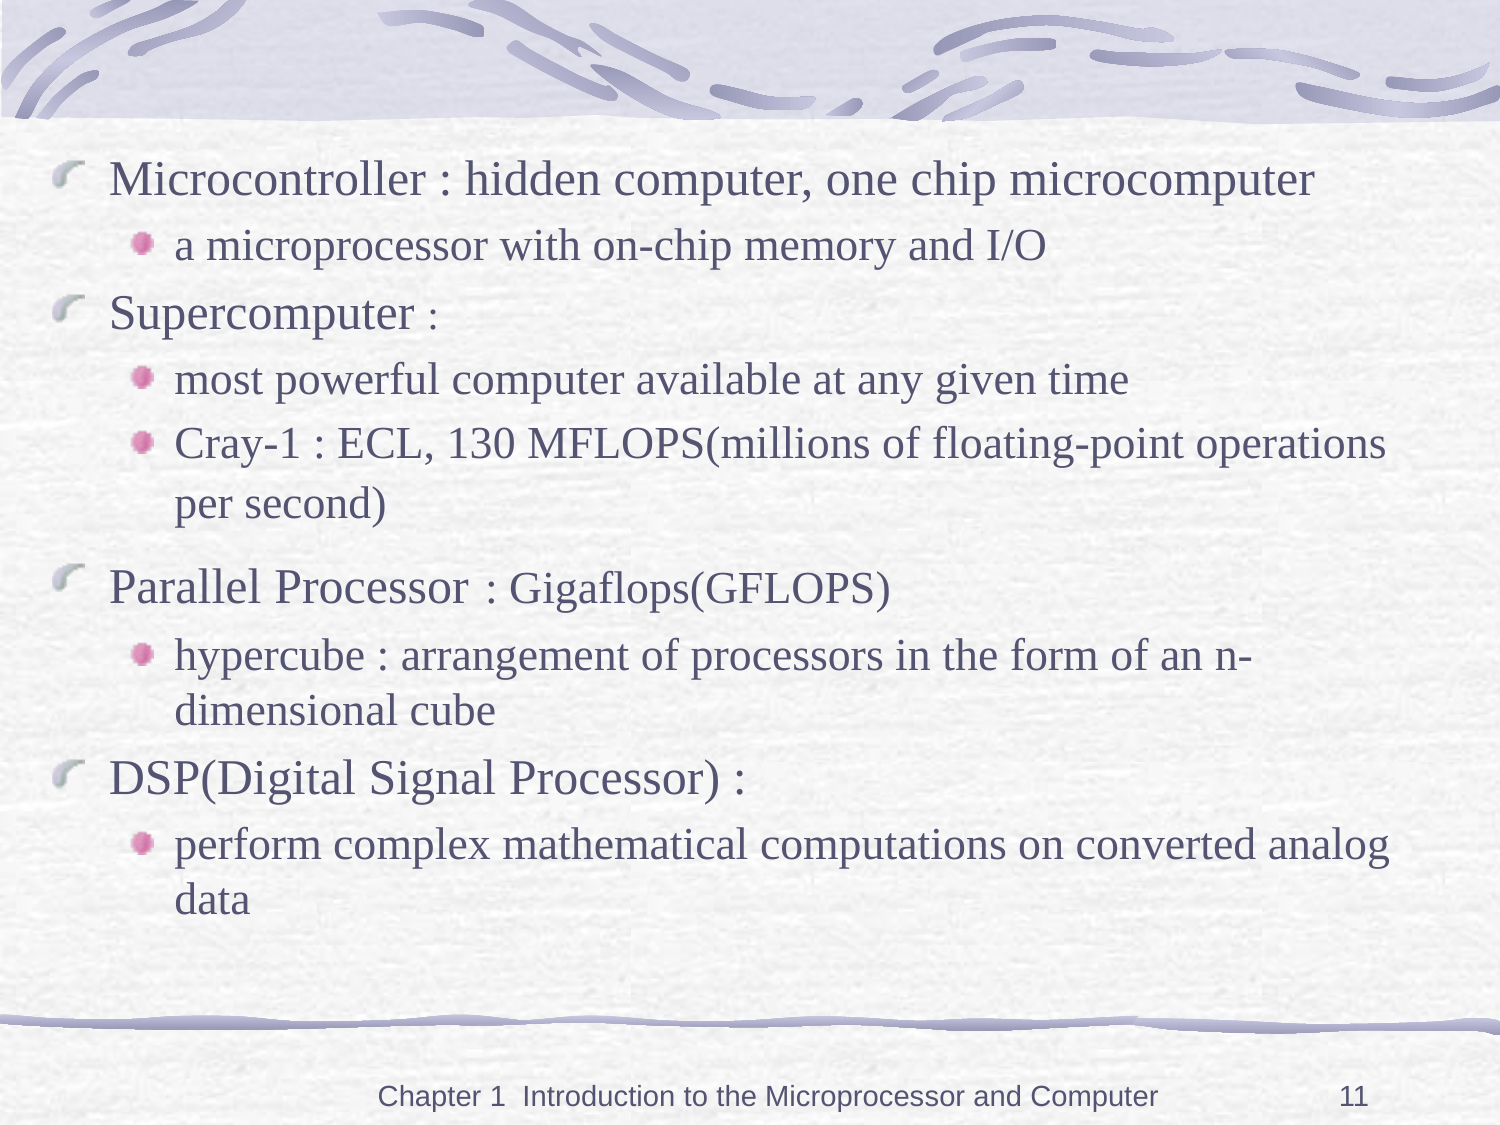

Microcontroller : hidden computer, one chip microcomputer
a microprocessor with on-chip memory and I/O
Supercomputer :
most powerful computer available at any given time
Cray-1 : ECL, 130 MFLOPS(millions of floating-point operations per second)
Parallel Processor : Gigaflops(GFLOPS)
hypercube : arrangement of processors in the form of an n-dimensional cube
DSP(Digital Signal Processor) :
perform complex mathematical computations on converted analog data
Chapter 1  Introduction to the Microprocessor and Computer
11